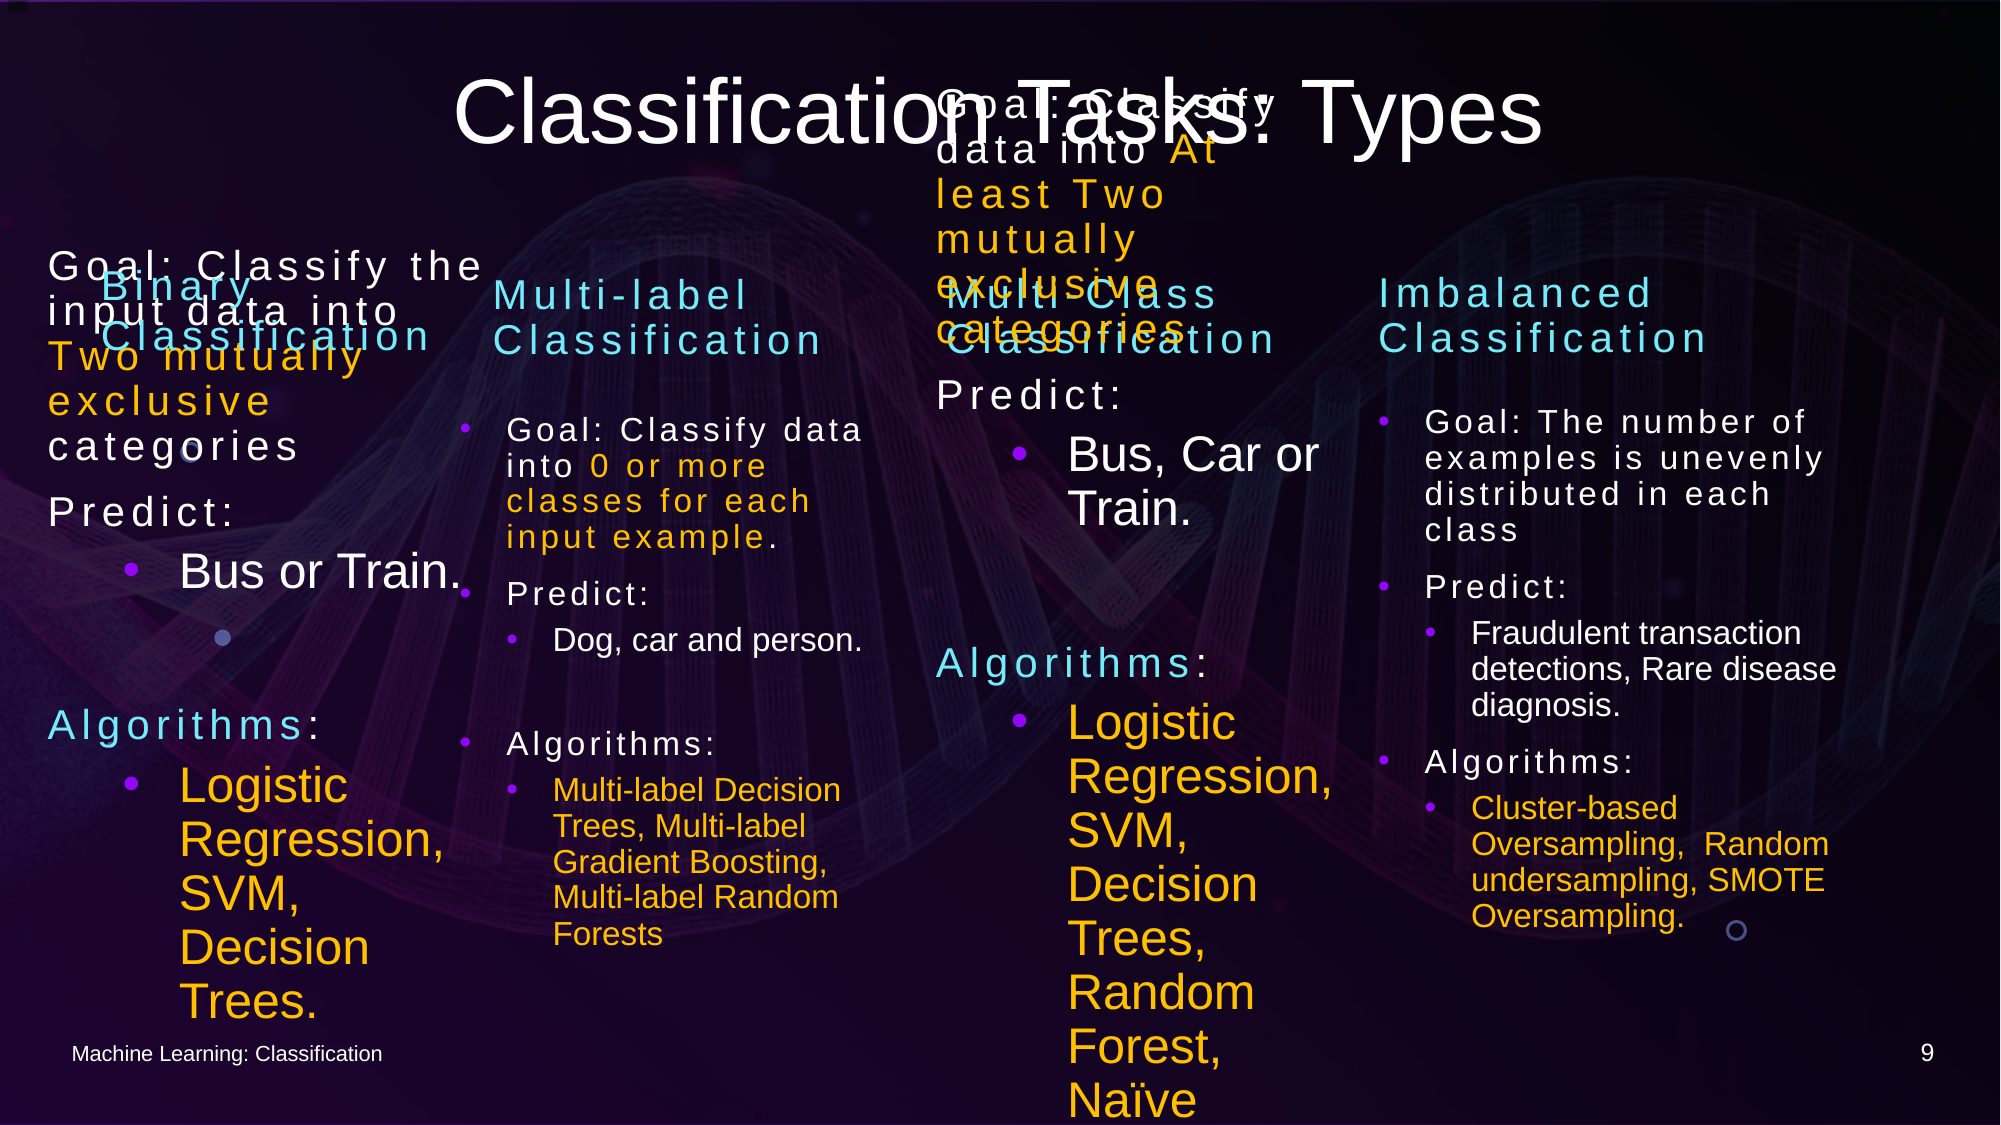

# Classification Tasks: Types

Binary Classification
Imbalanced Classification
Multi-Class Classification
Multi-label Classification
Goal: The number of examples is unevenly distributed in each class
Predict:
Fraudulent transaction detections, Rare disease diagnosis.
Algorithms:
Cluster-based Oversampling,  Random undersampling, SMOTE Oversampling.
Goal: Classify data into At least Two mutually exclusive categories
Predict:
Bus, Car or Train.

Algorithms:
Logistic Regression, SVM, Decision Trees, Random Forest, Naïve Bayes
Goal: Classify data into 0 or more classes for each input example.
Predict:
Dog, car and person.

Algorithms:
Multi-label Decision Trees, Multi-label Gradient Boosting, Multi-label Random Forests
Goal: Classify the input data into Two mutually exclusive categories
Predict:
Bus or Train.

Algorithms:
Logistic Regression, SVM, Decision Trees.
9
Machine Learning: Classification